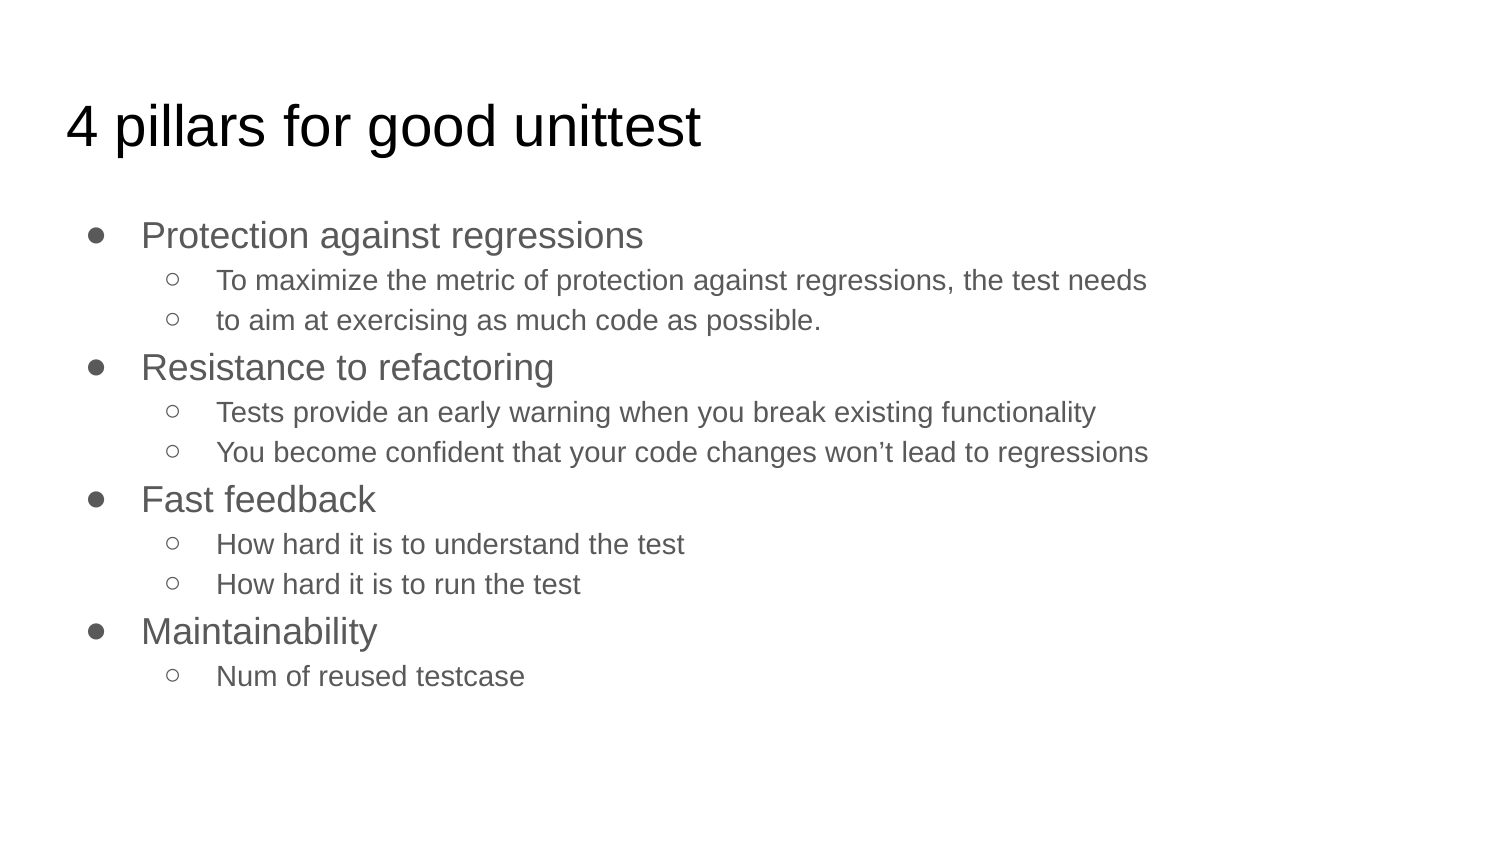

# 4 pillars for good unittest
Protection against regressions
To maximize the metric of protection against regressions, the test needs
to aim at exercising as much code as possible.
Resistance to refactoring
Tests provide an early warning when you break existing functionality
You become confident that your code changes won’t lead to regressions
Fast feedback
How hard it is to understand the test
How hard it is to run the test
Maintainability
Num of reused testcase